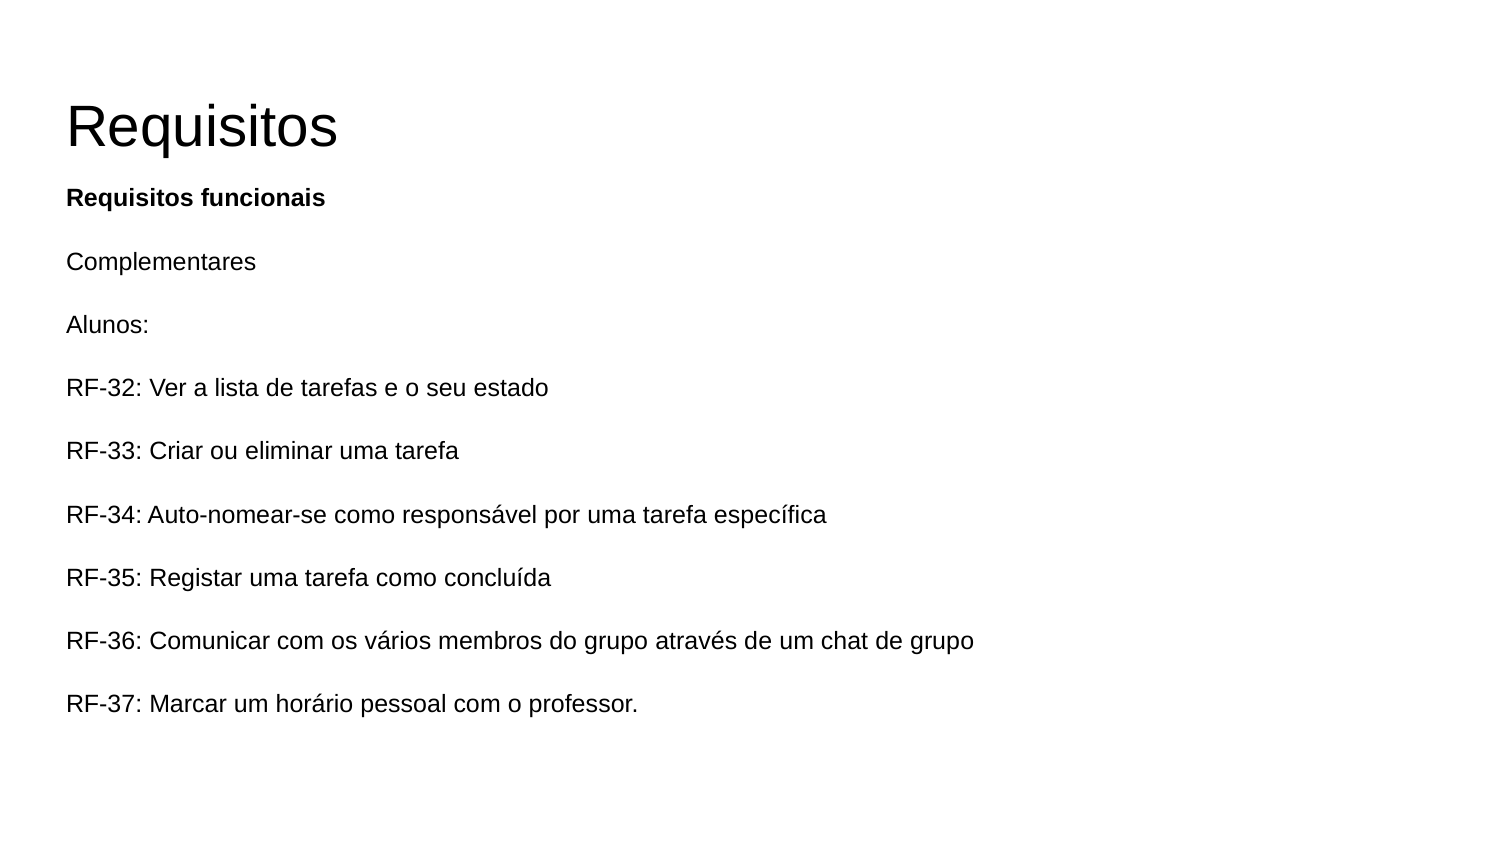

# Requisitos
Requisitos funcionais
Complementares
Alunos:
RF-32: Ver a lista de tarefas e o seu estado
RF-33: Criar ou eliminar uma tarefa
RF-34: Auto-nomear-se como responsável por uma tarefa específica
RF-35: Registar uma tarefa como concluída
RF-36: Comunicar com os vários membros do grupo através de um chat de grupo
RF-37: Marcar um horário pessoal com o professor.